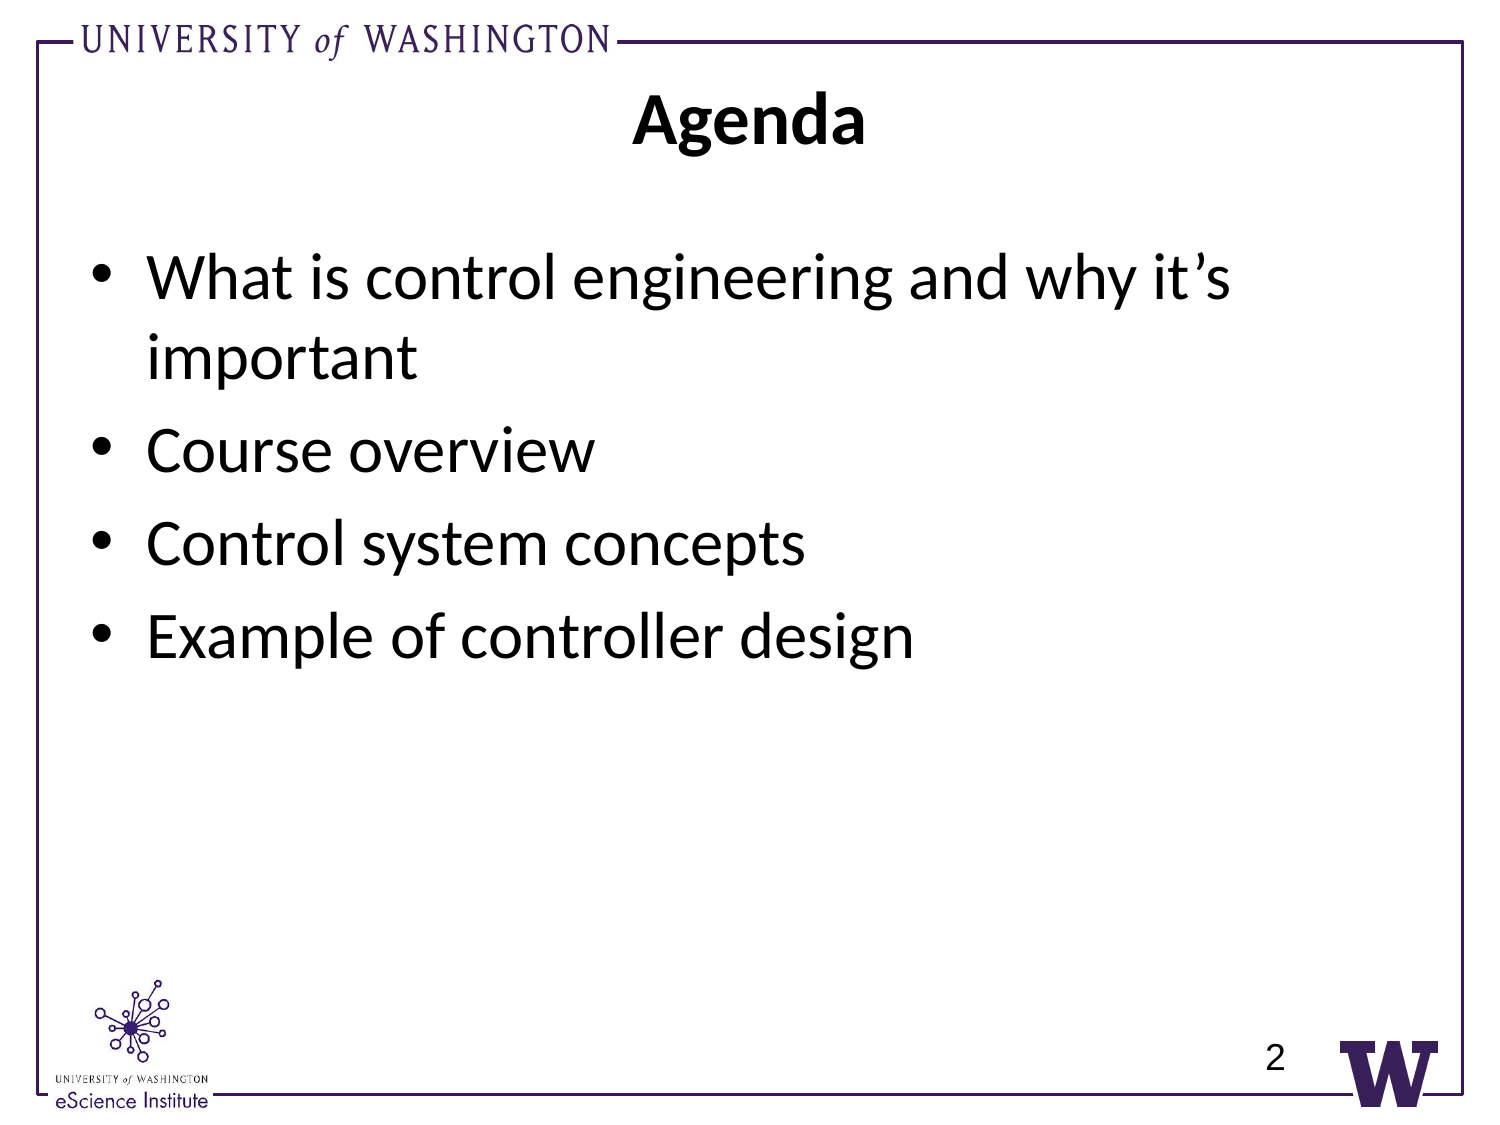

# Agenda
What is control engineering and why it’s important
Course overview
Control system concepts
Example of controller design
2